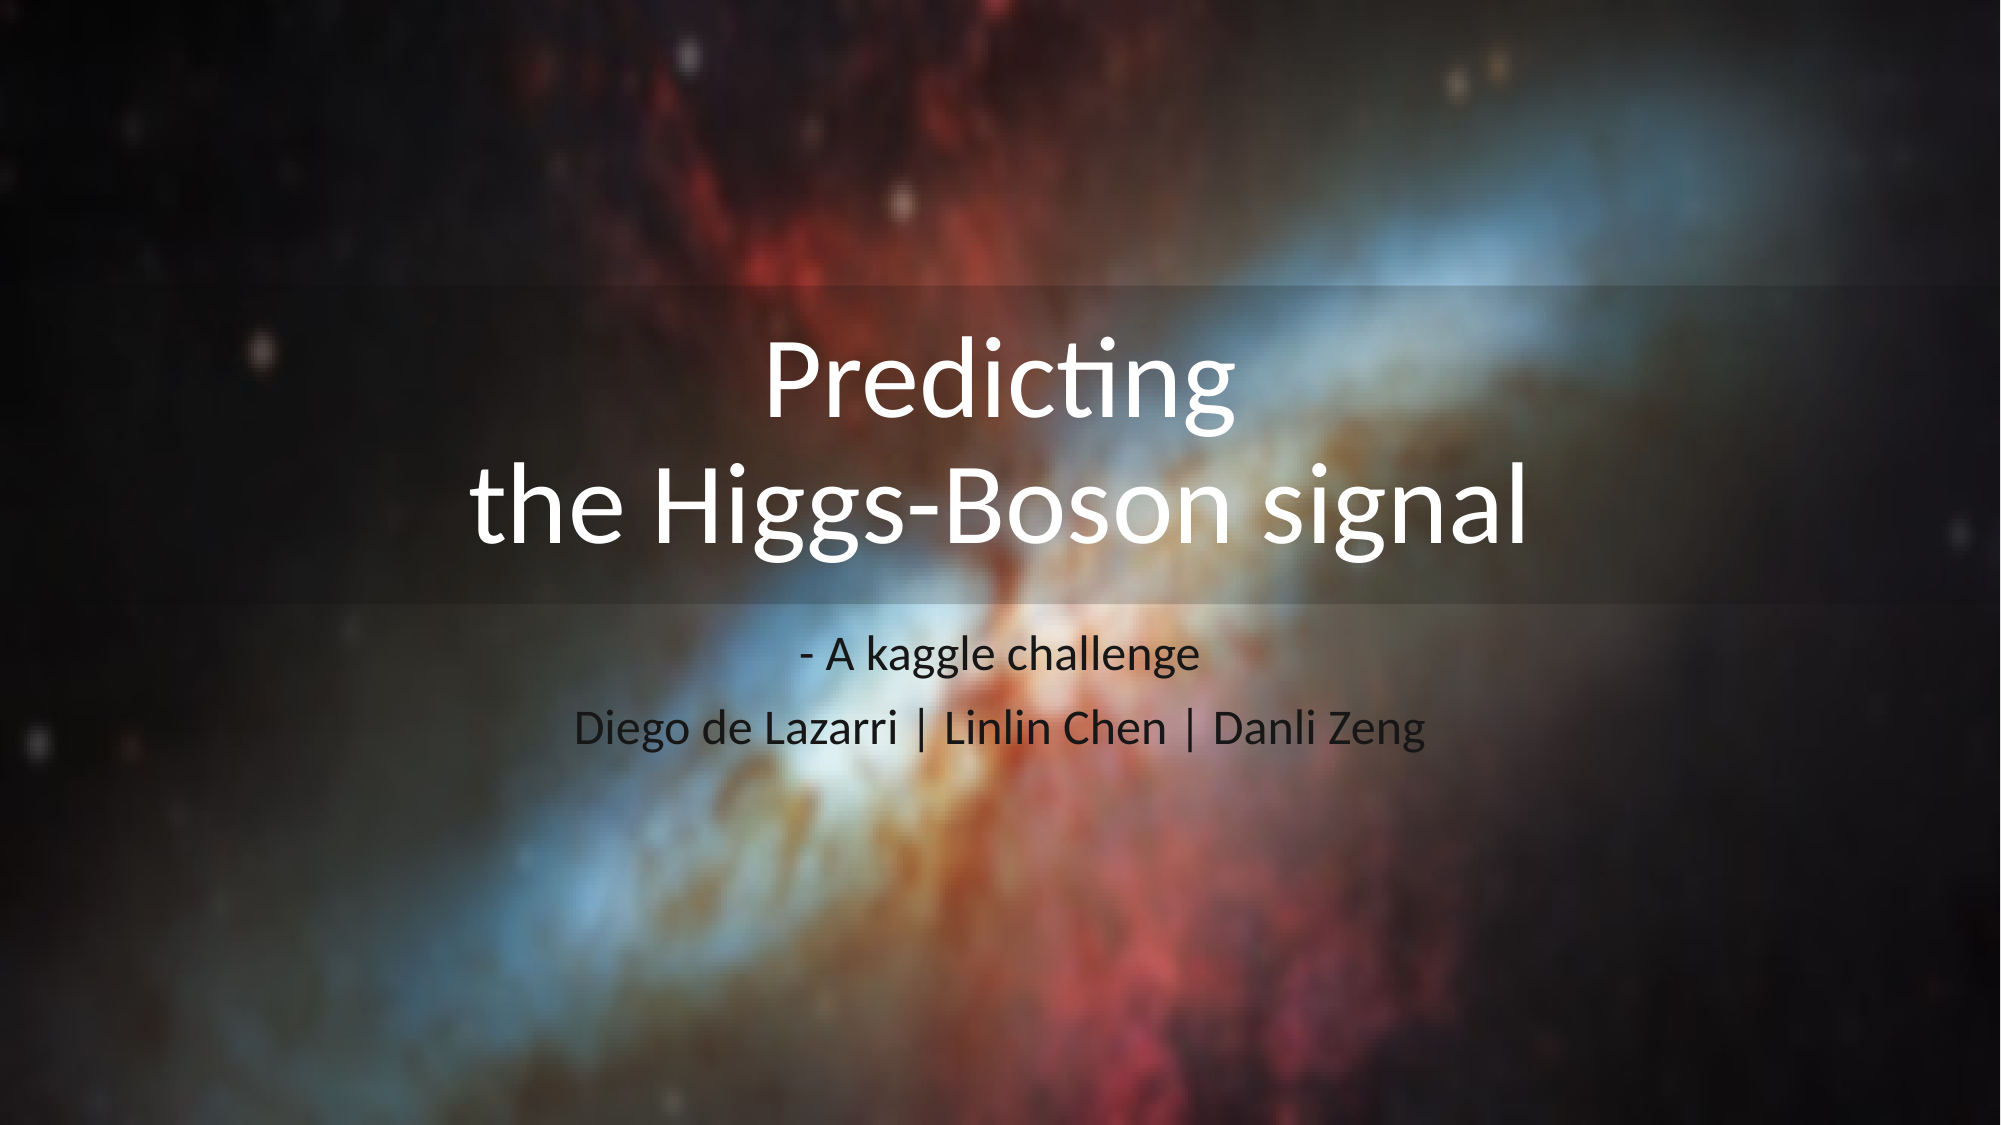

# Predicting the Higgs-Boson signal

- A kaggle challenge
Diego de Lazarri | Linlin Chen | Danli Zeng